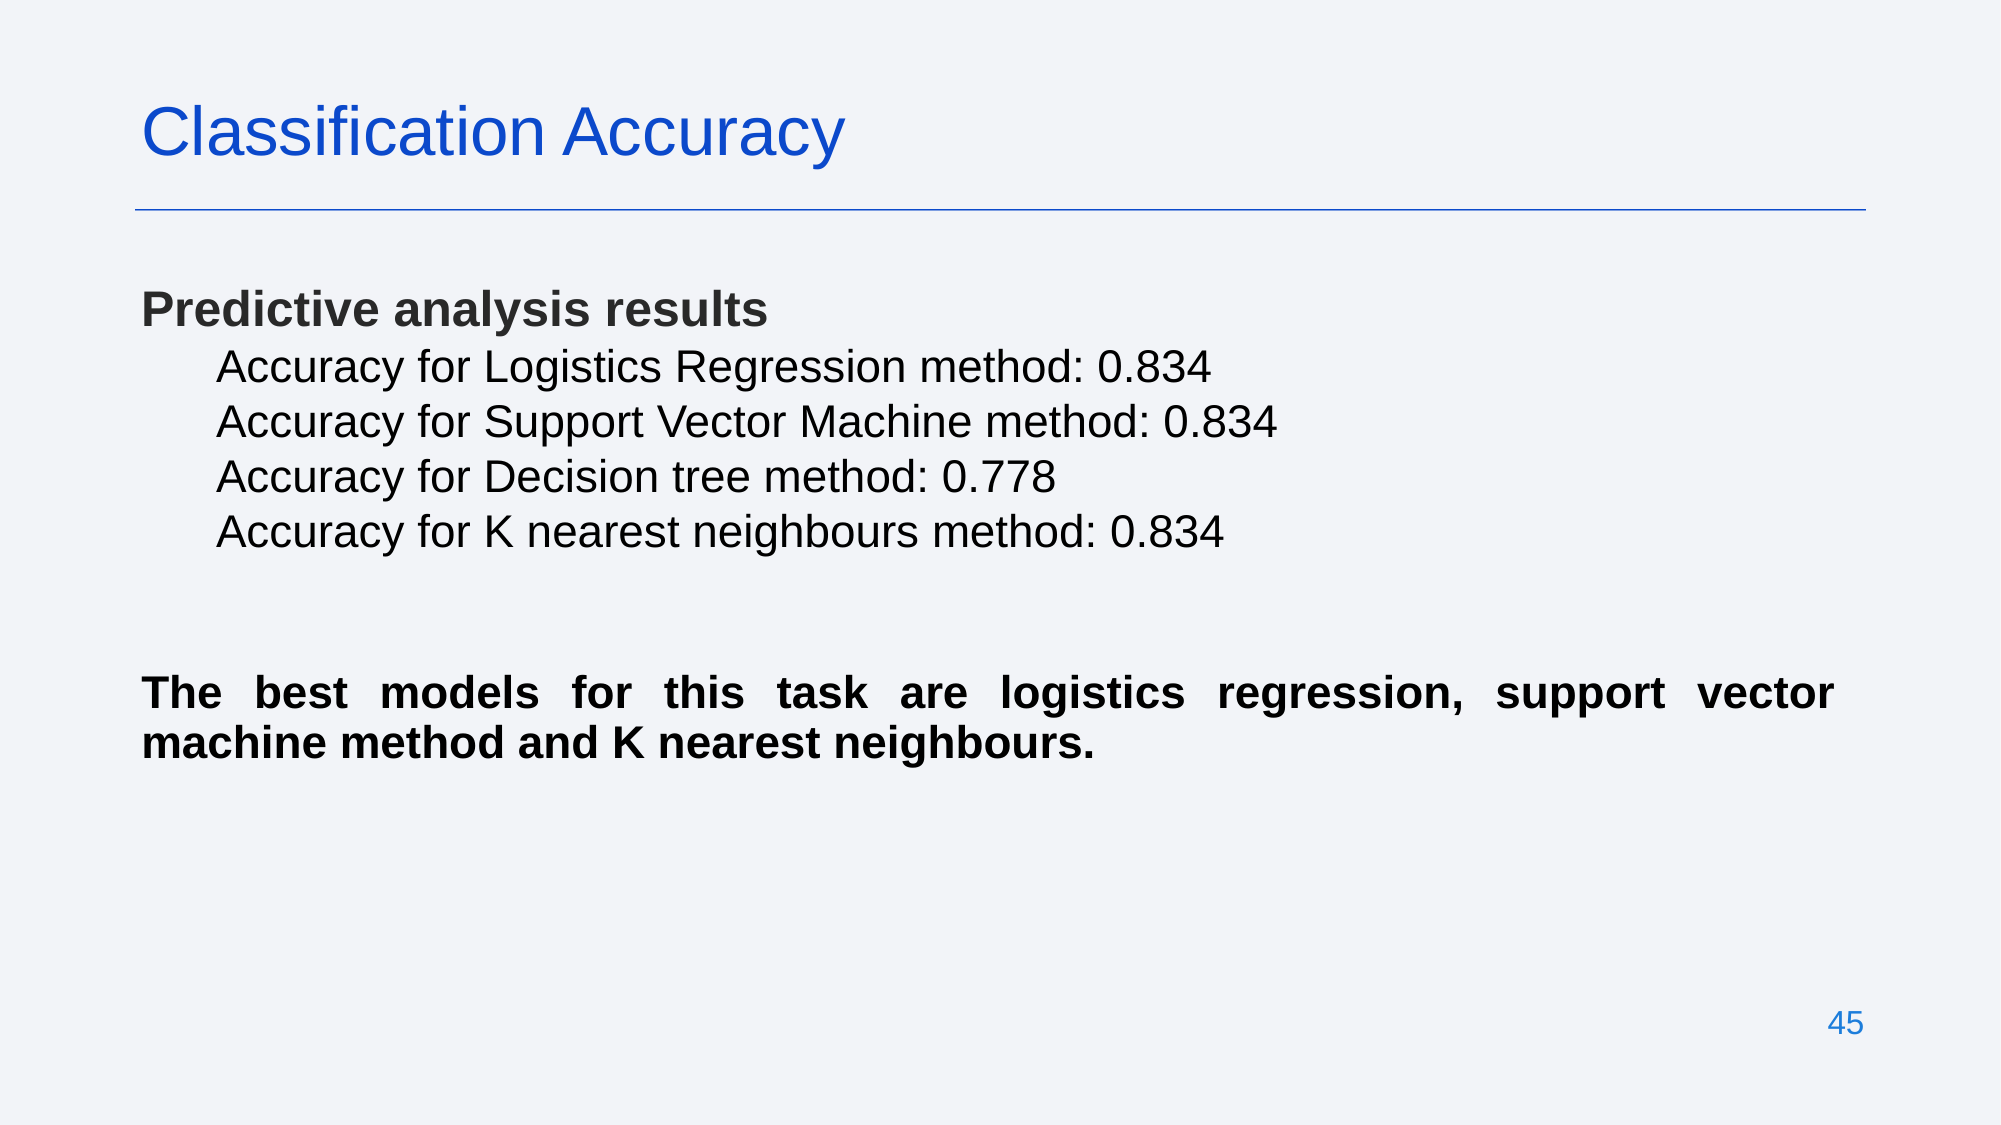

Classification Accuracy
Predictive analysis results
Accuracy for Logistics Regression method: 0.834
Accuracy for Support Vector Machine method: 0.834
Accuracy for Decision tree method: 0.778
Accuracy for K nearest neighbours method: 0.834
The best models for this task are logistics regression, support vector machine method and K nearest neighbours.
45